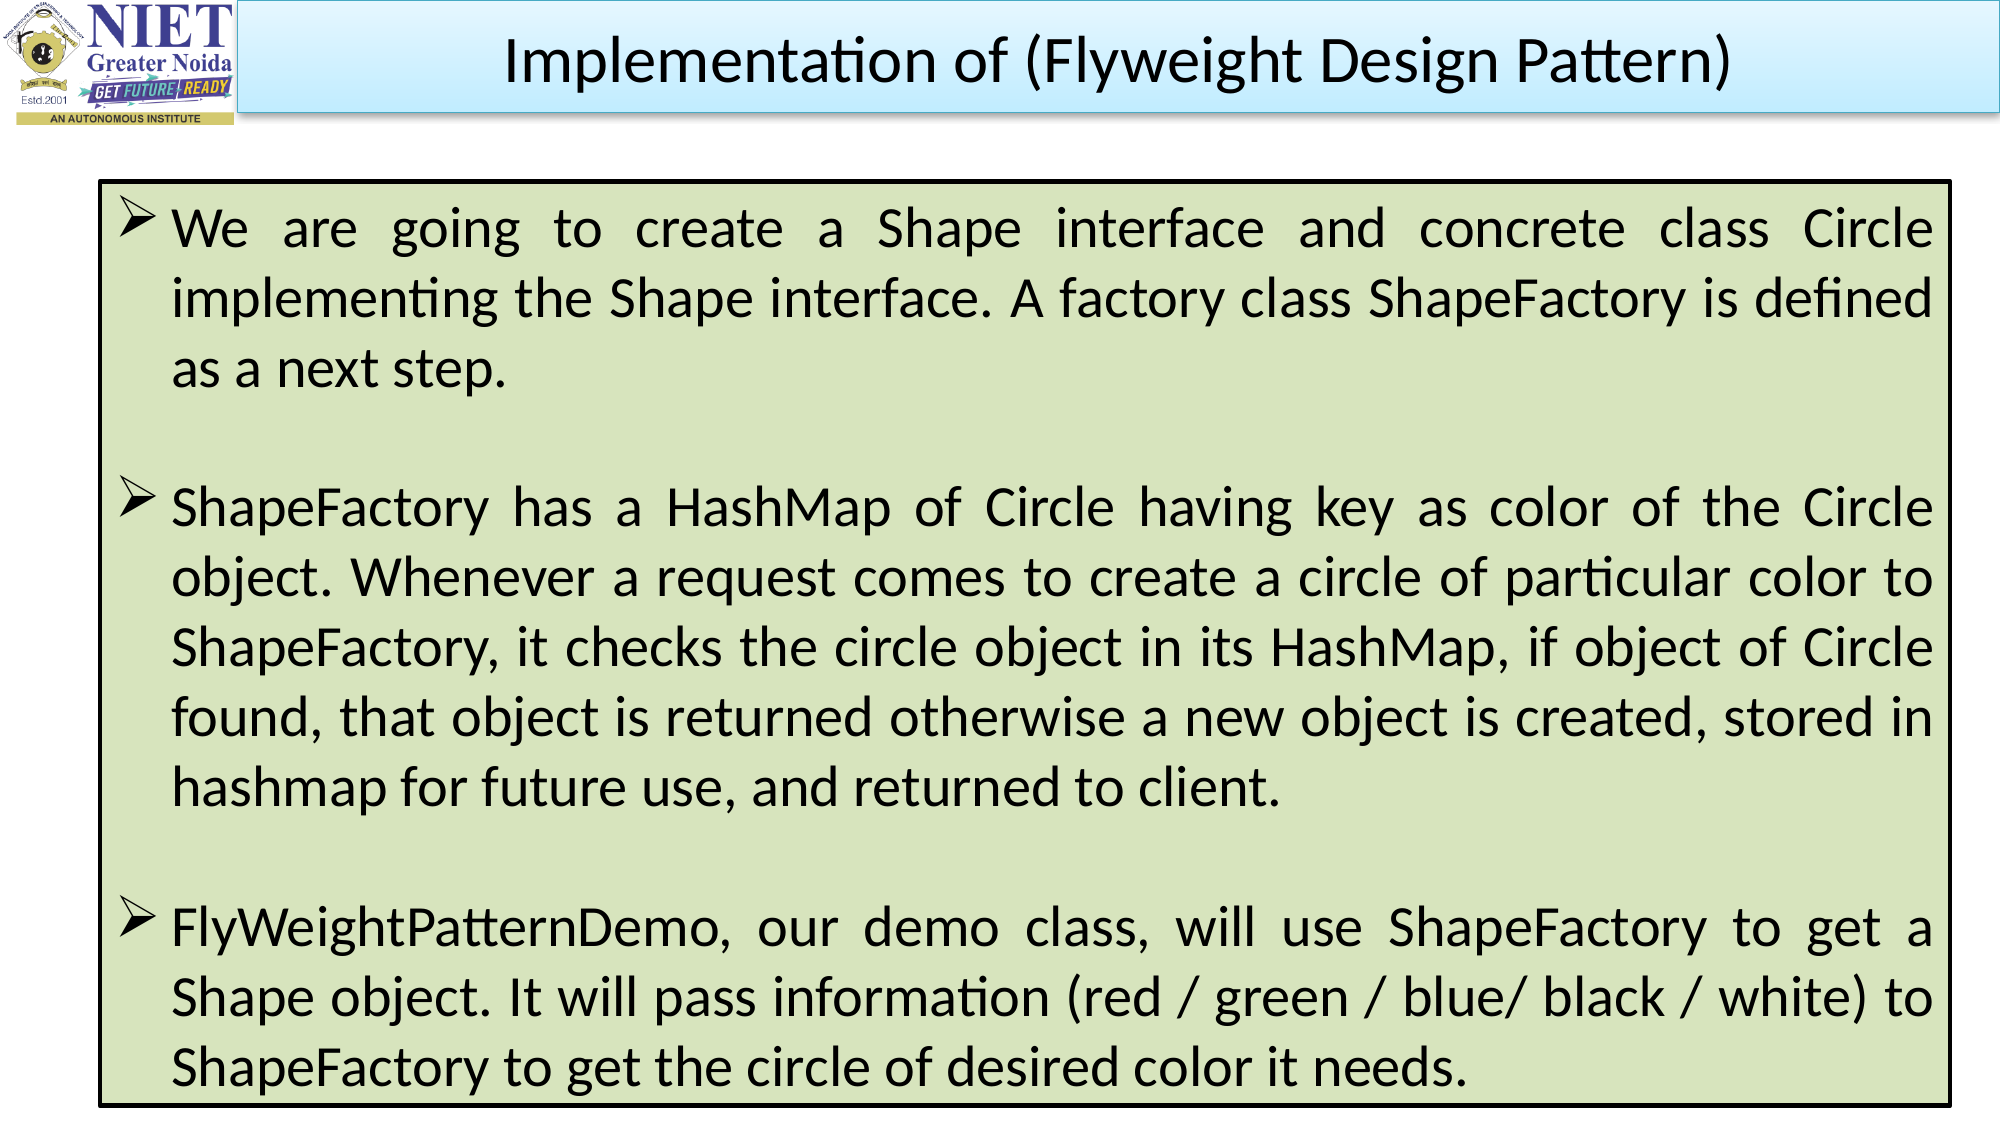

Implementation of (Flyweight Design Pattern)

We are going to create a Shape interface and concrete class Circle implementing the Shape interface. A factory class ShapeFactory is defined as a next step.

ShapeFactory has a HashMap of Circle having key as color of the Circle object. Whenever a request comes to create a circle of particular color to ShapeFactory, it checks the circle object in its HashMap, if object of Circle found, that object is returned otherwise a new object is created, stored in hashmap for future use, and returned to client.

FlyWeightPatternDemo, our demo class, will use ShapeFactory to get a Shape object. It will pass information (red / green / blue/ black / white) to ShapeFactory to get the circle of desired color it needs.

10/11/2023
72